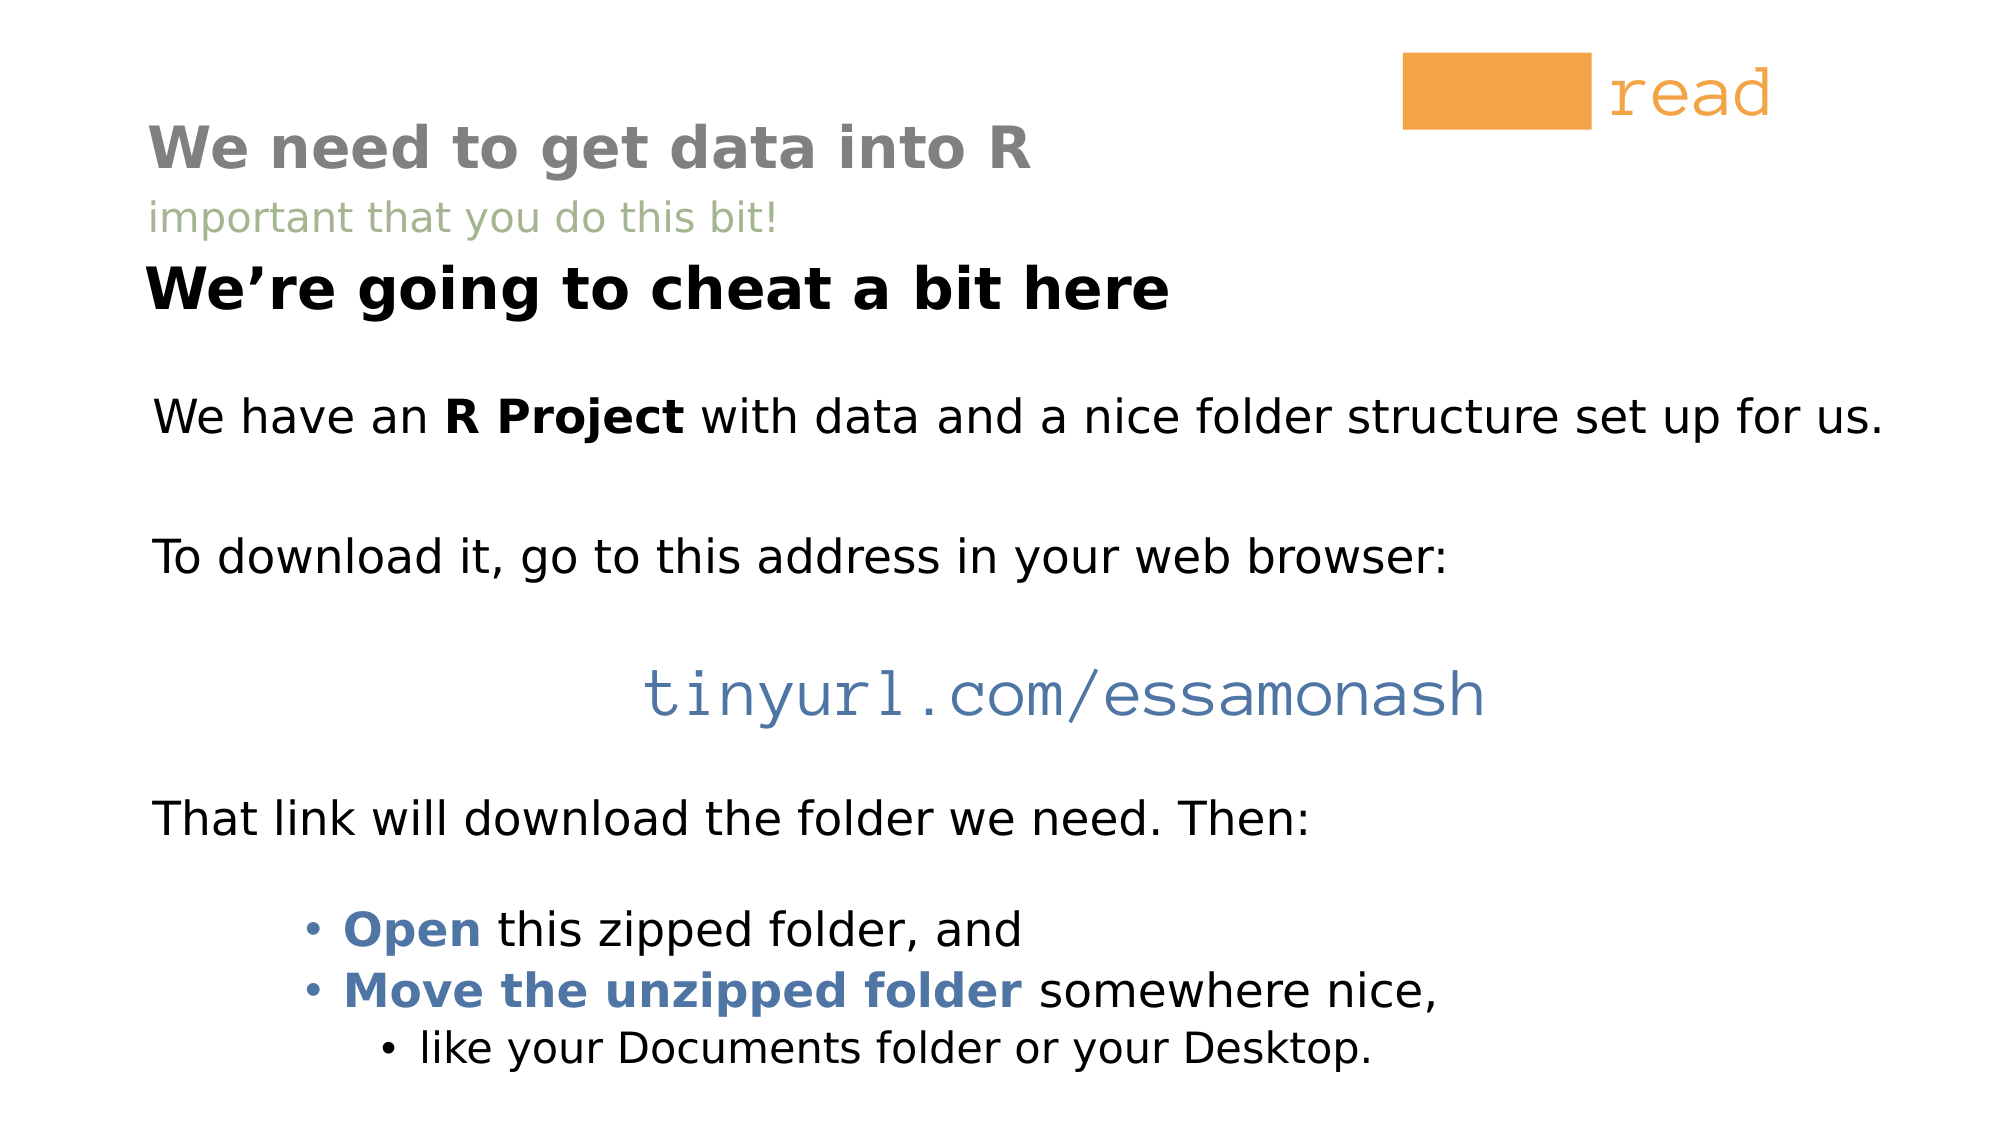

read

We need to get data into R
important that you do this bit!
We’re going to cheat a bit here
We have an R Project with data and a nice folder structure set up for us.

To download it, go to this address in your web browser:
tinyurl.com/essamonash

That link will download the folder we need. Then:
Open this zipped folder, and
Move the unzipped folder somewhere nice,
like your Documents folder or your Desktop.